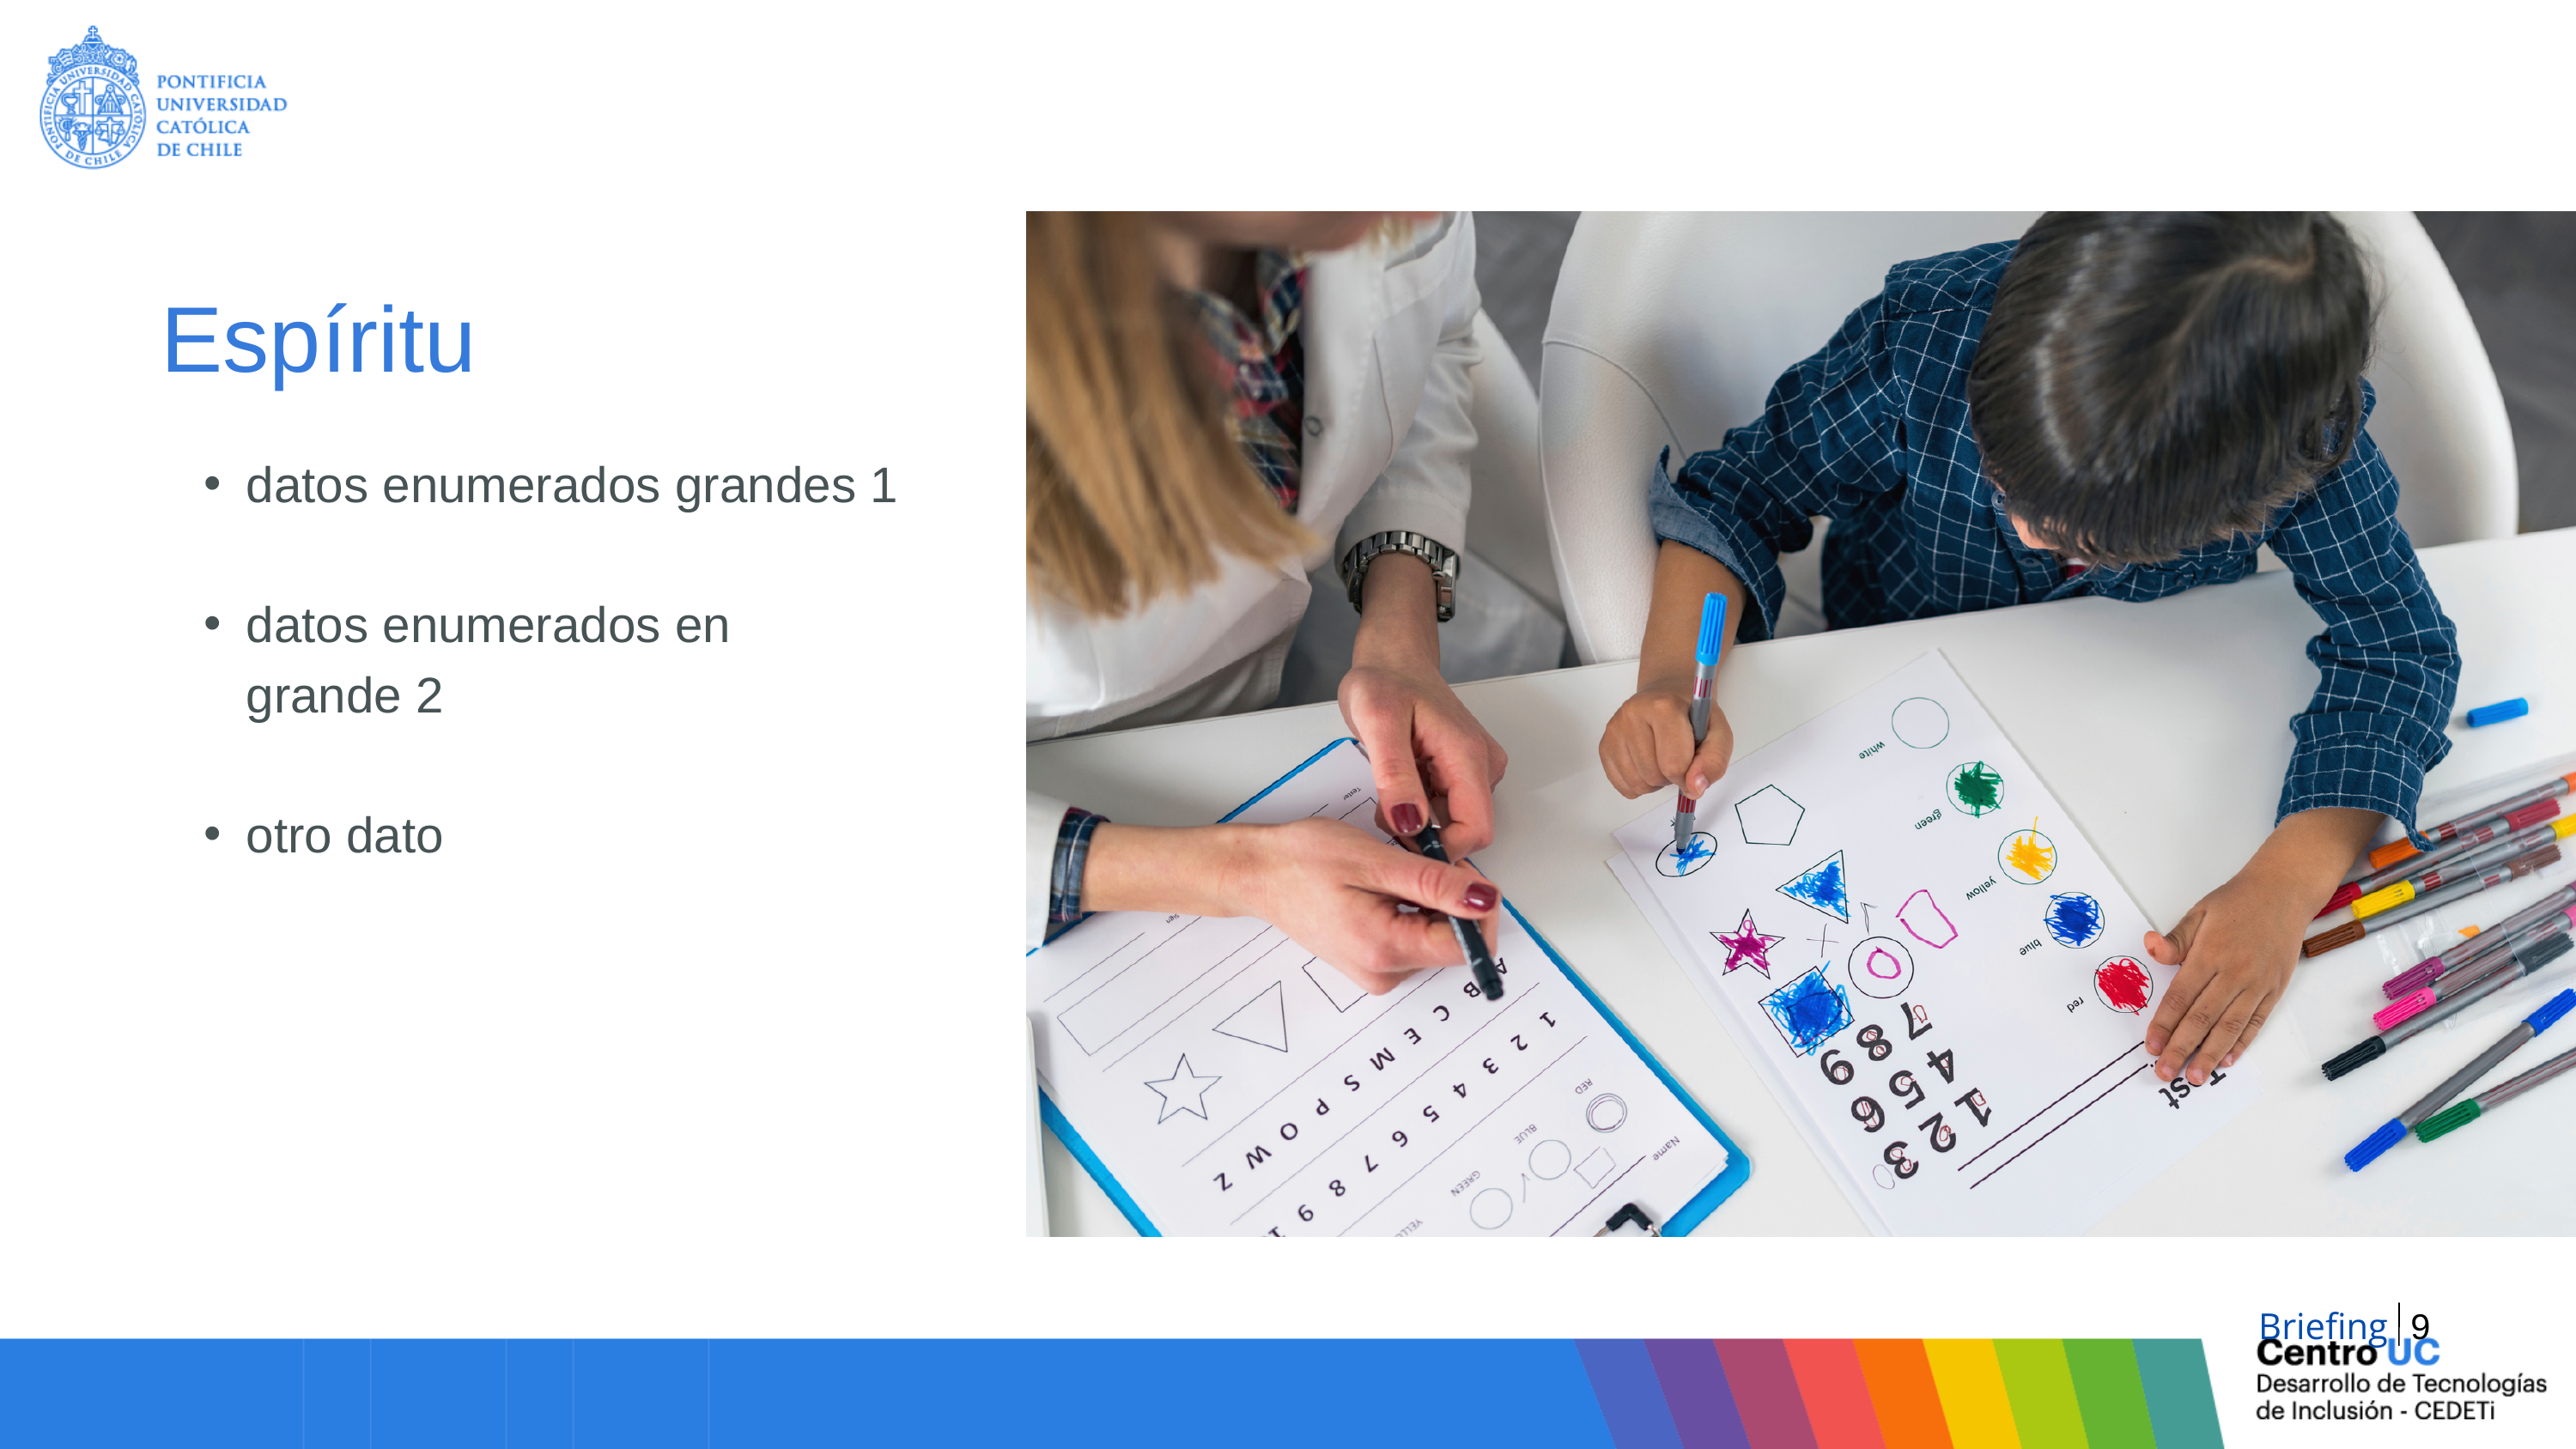

Espíritu
datos enumerados grandes 1

datos enumerados en grande 2

otro dato
Briefing
9